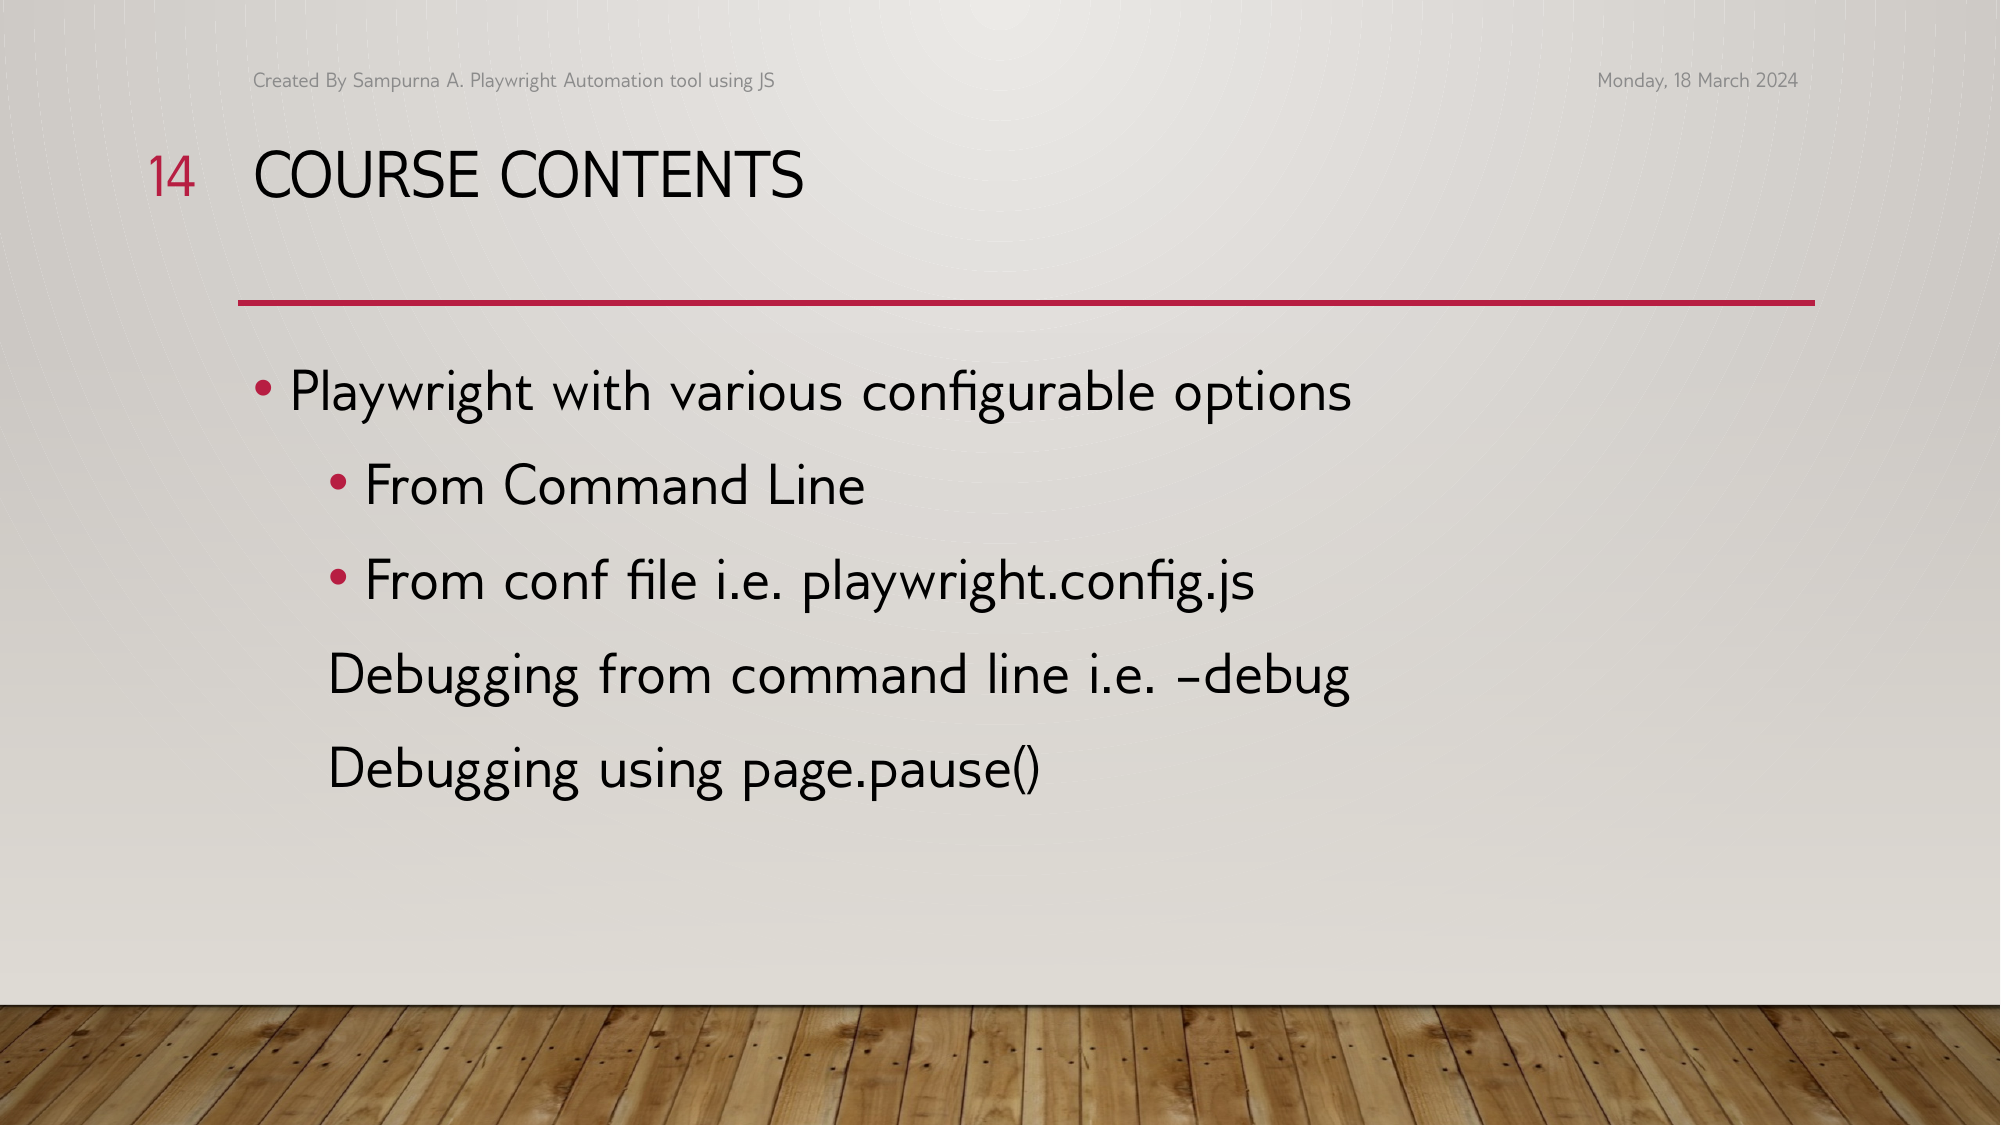

Created By Sampurna A. Playwright Automation tool using JS
Monday, 18 March 2024
14
# Course Contents
Playwright with various configurable options
From Command Line
From conf file i.e. playwright.config.js
Debugging from command line i.e. –debug
Debugging using page.pause()